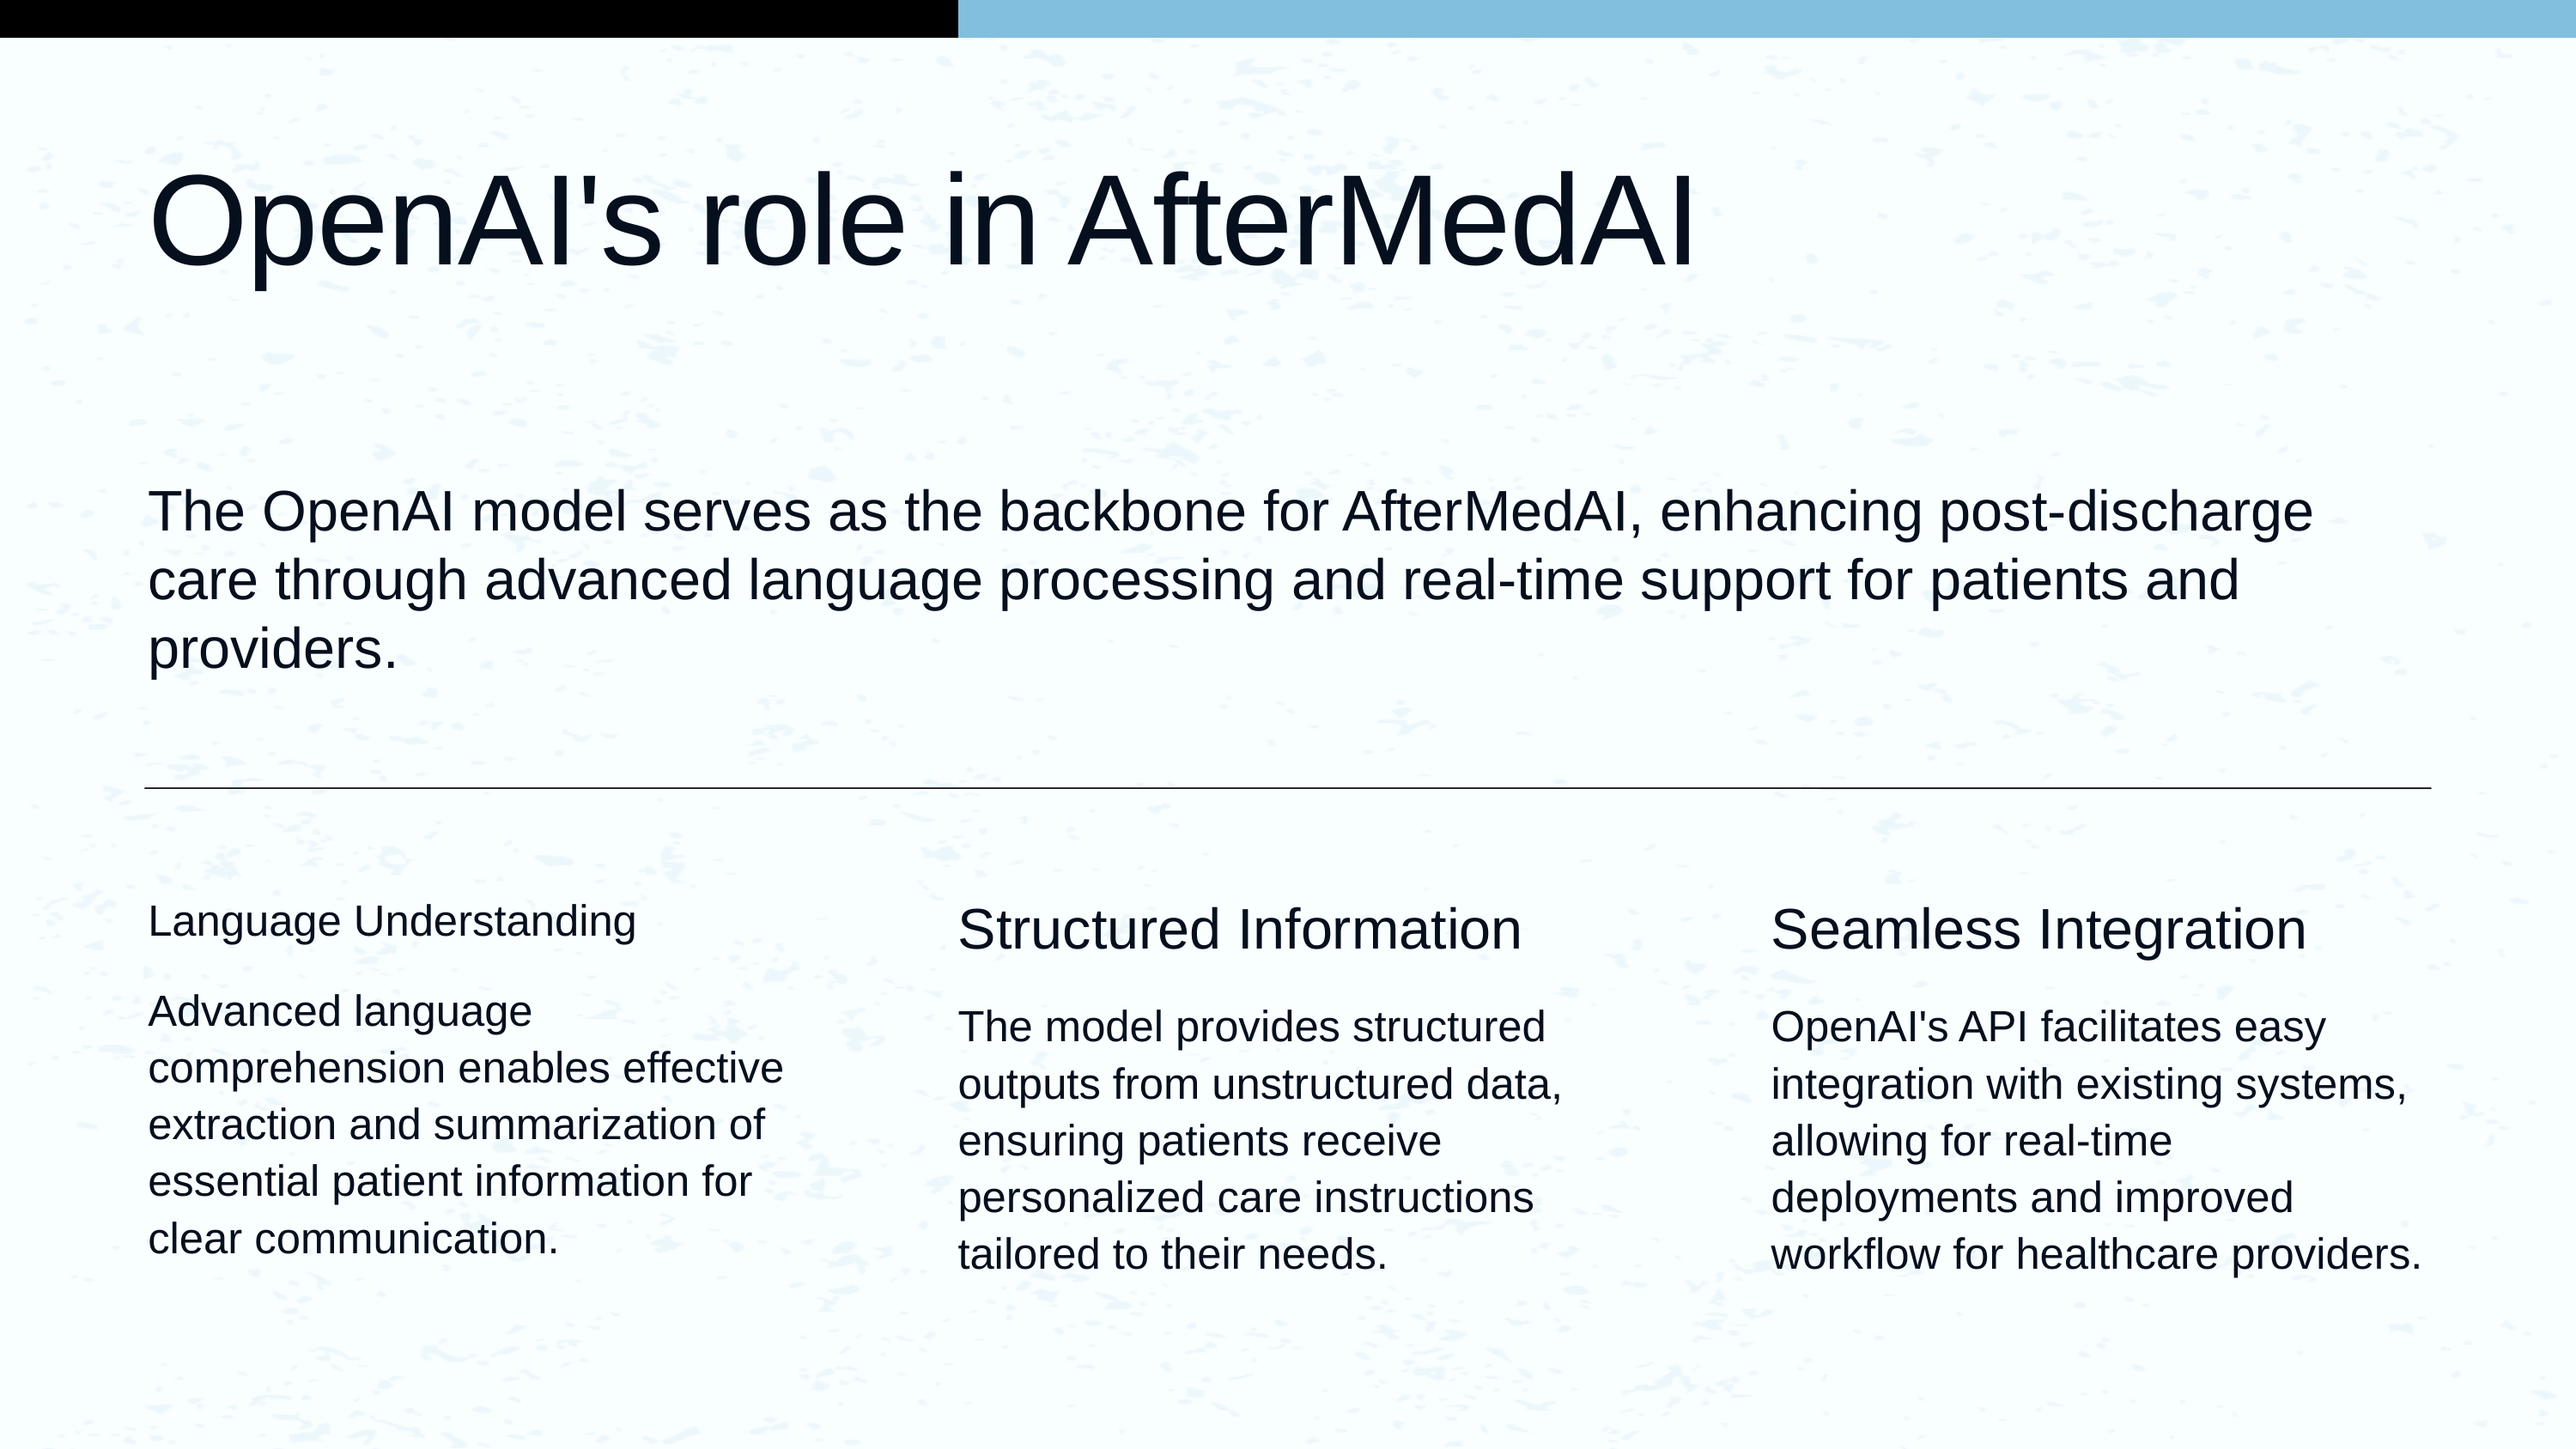

OpenAI's role in AfterMedAI
The OpenAI model serves as the backbone for AfterMedAI, enhancing post-discharge care through advanced language processing and real-time support for patients and providers.

Structured Information
The model provides structured outputs from unstructured data, ensuring patients receive personalized care instructions tailored to their needs.
Seamless Integration
OpenAI's API facilitates easy integration with existing systems, allowing for real-time deployments and improved workflow for healthcare providers.
Language Understanding
Advanced language comprehension enables effective extraction and summarization of essential patient information for clear communication.